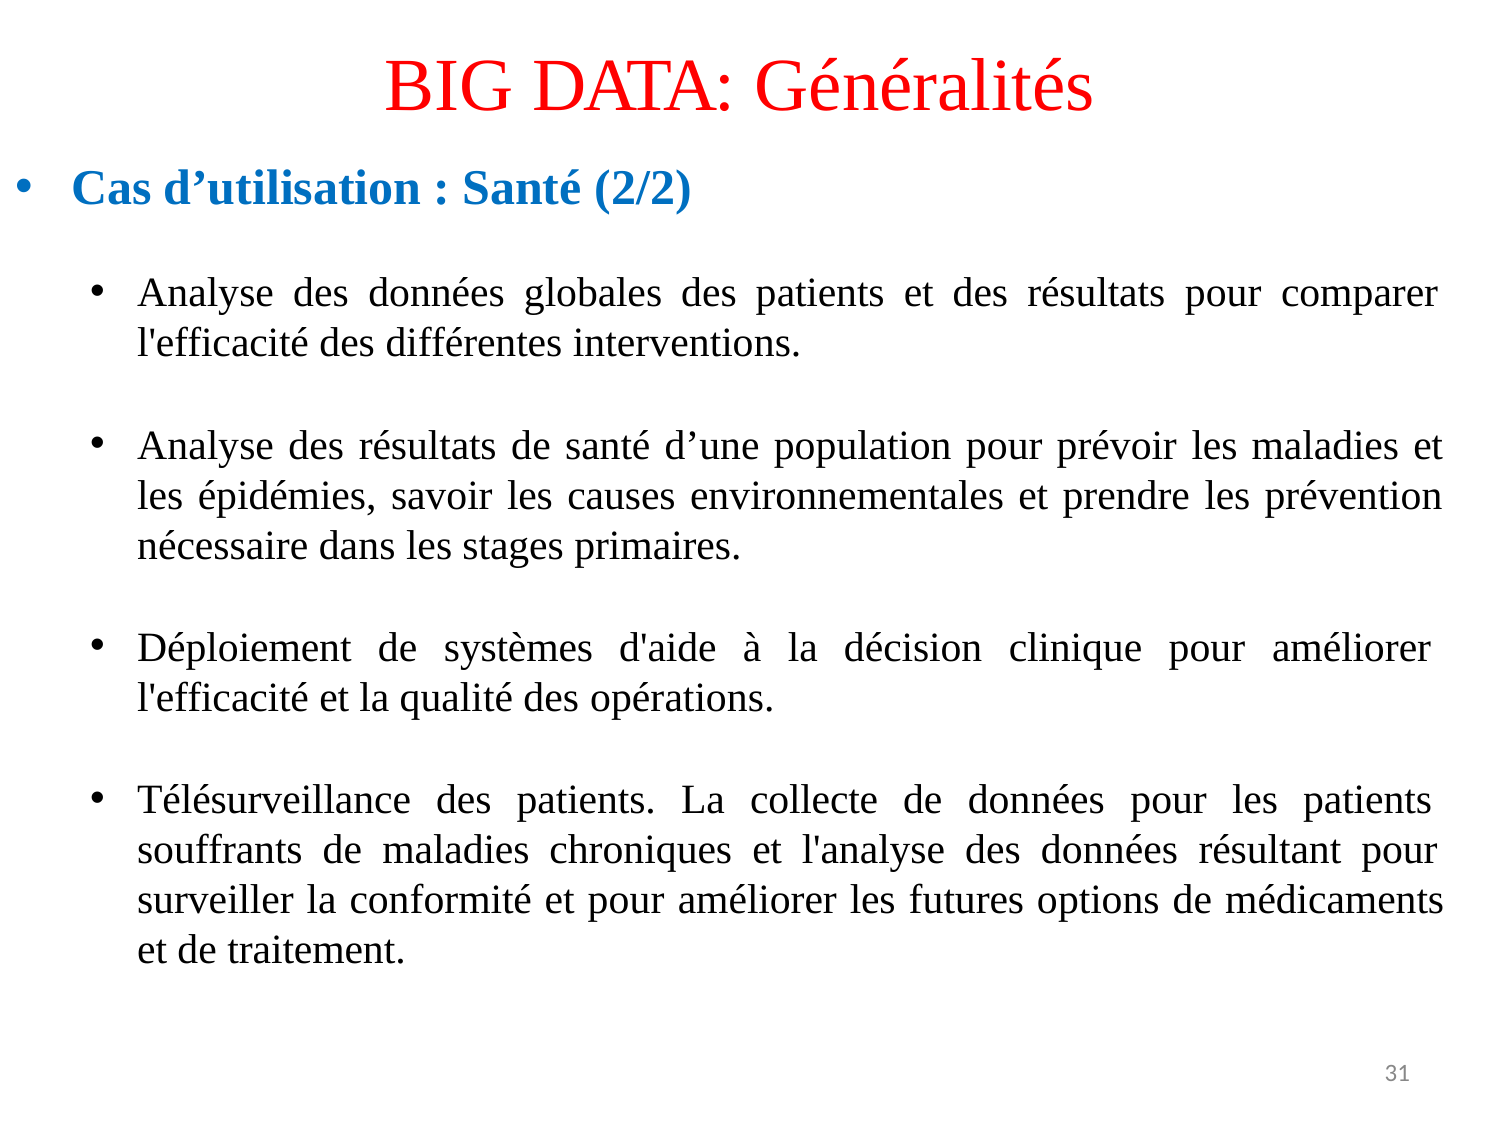

# BIG DATA: Généralités
Cas d’utilisation : Santé (2/2)
Analyse des données globales des patients et des résultats pour comparer  l'efficacité des différentes interventions.

Analyse des résultats de santé d’une population pour prévoir les maladies et  les épidémies, savoir les causes environnementales et prendre les prévention  nécessaire dans les stages primaires.

Déploiement de systèmes d'aide à la décision clinique pour améliorer  l'efficacité et la qualité des opérations.

Télésurveillance des patients. La collecte de données pour les patients  souffrants de maladies chroniques et l'analyse des données résultant pour  surveiller la conformité et pour améliorer les futures options de médicaments  et de traitement.
31